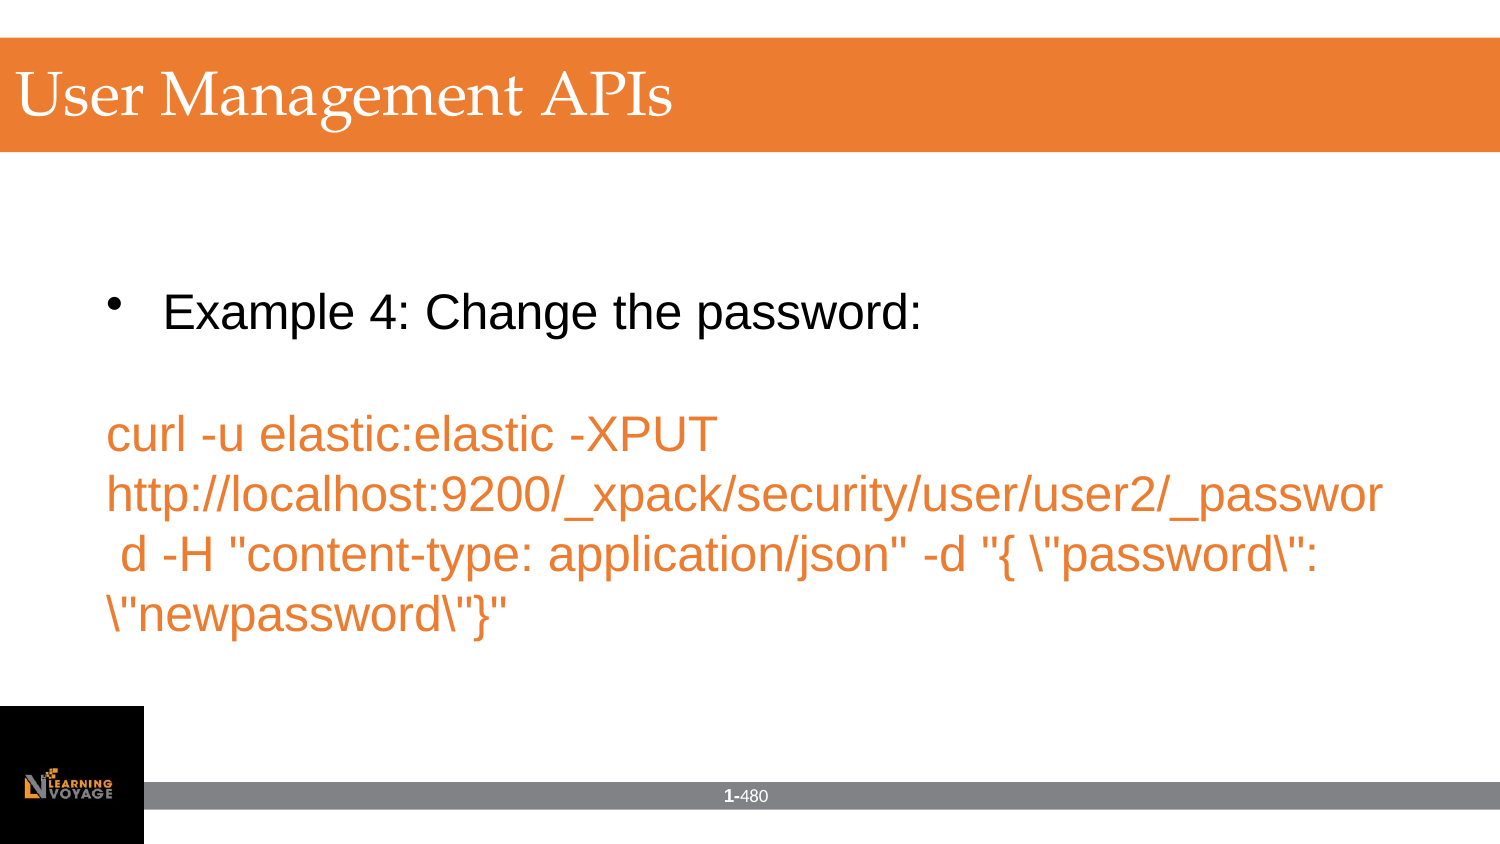

# User Management APIs
Example 4: Change the password:

curl -u elastic:elastic -XPUT  http://localhost:9200/_xpack/security/user/user2/_passwor  d -H "content-type: application/json" -d "{ \"password\":
\"newpassword\"}"
1-480